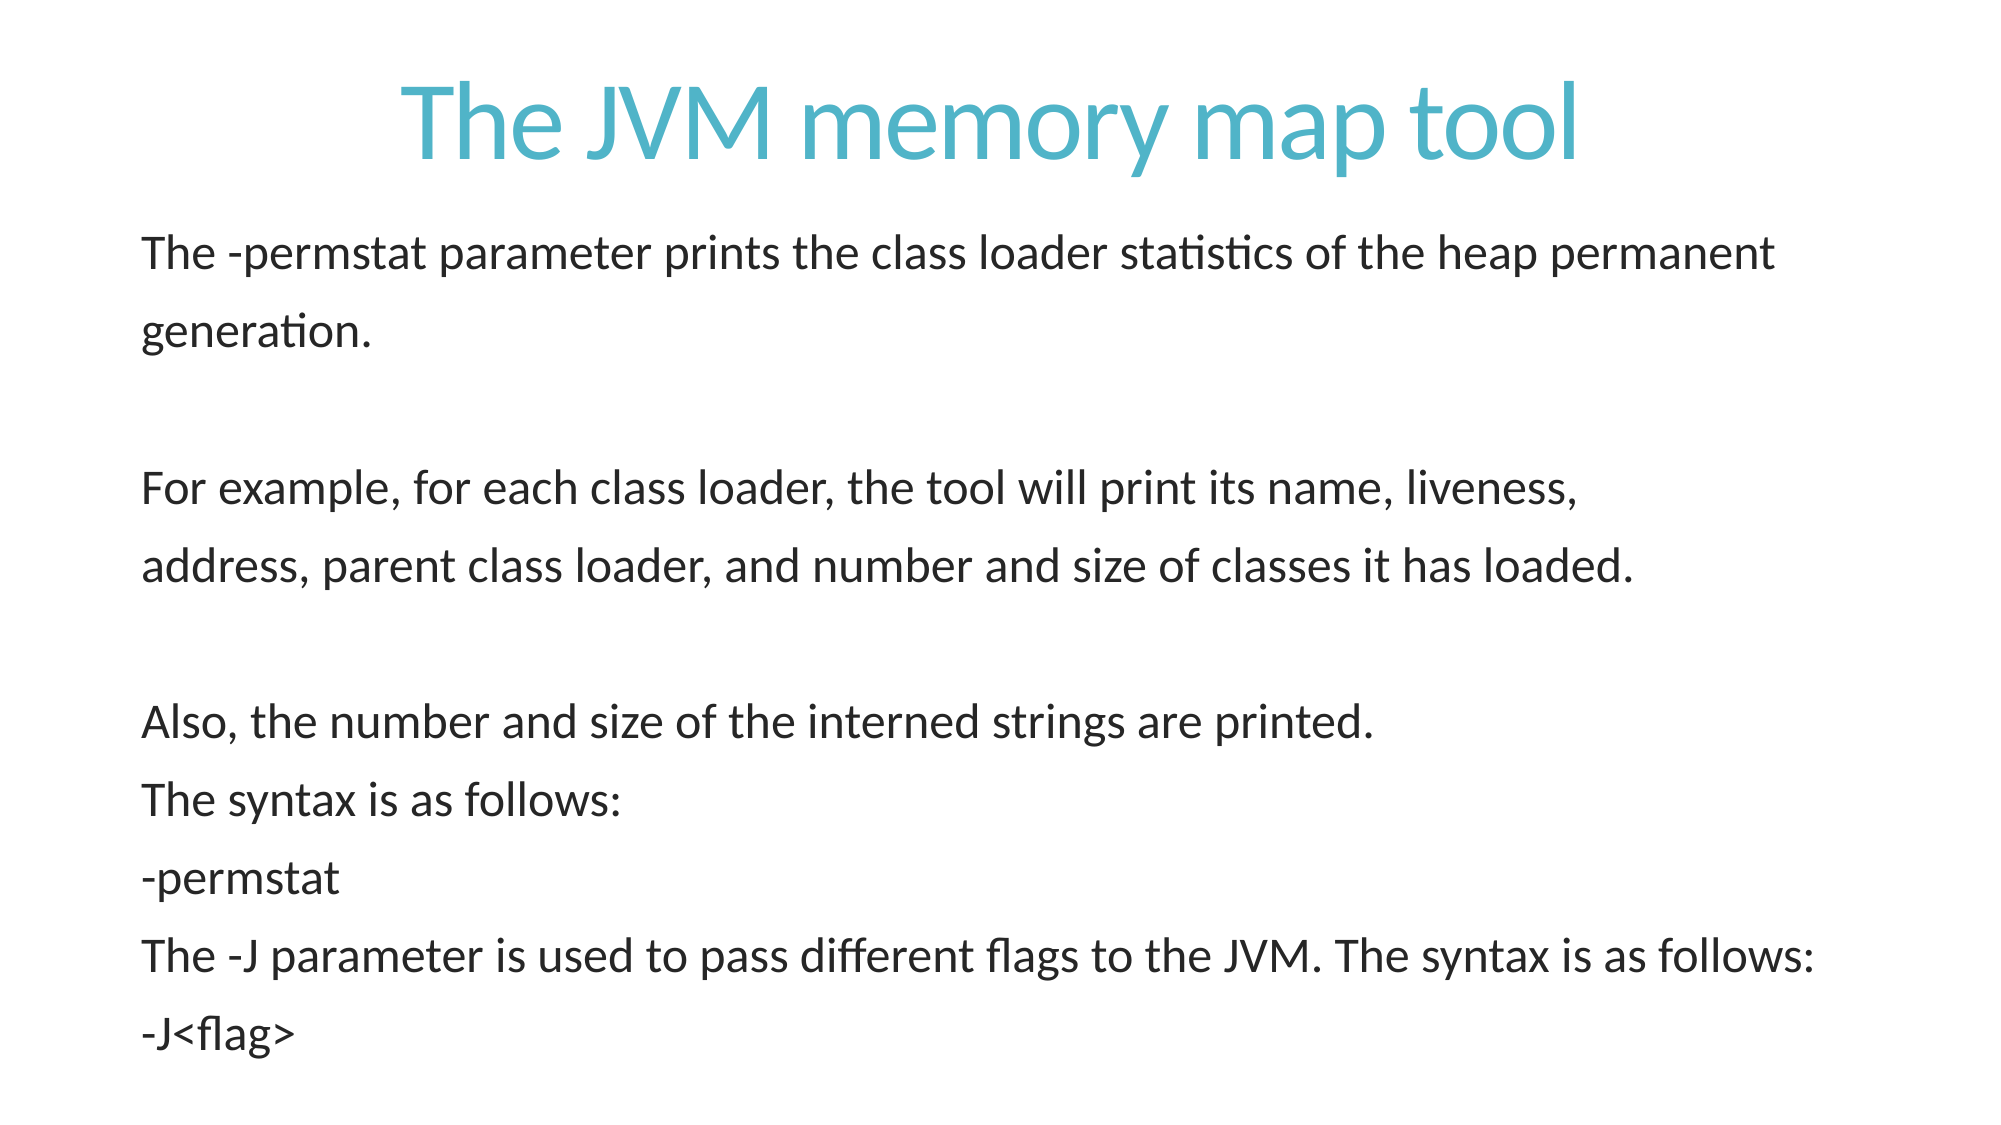

# The JVM memory map tool
The -permstat parameter prints the class loader statistics of the heap permanent
generation.

For example, for each class loader, the tool will print its name, liveness,
address, parent class loader, and number and size of classes it has loaded.

Also, the number and size of the interned strings are printed.
The syntax is as follows:
-permstat
The -J parameter is used to pass different flags to the JVM. The syntax is as follows:
-J<flag>